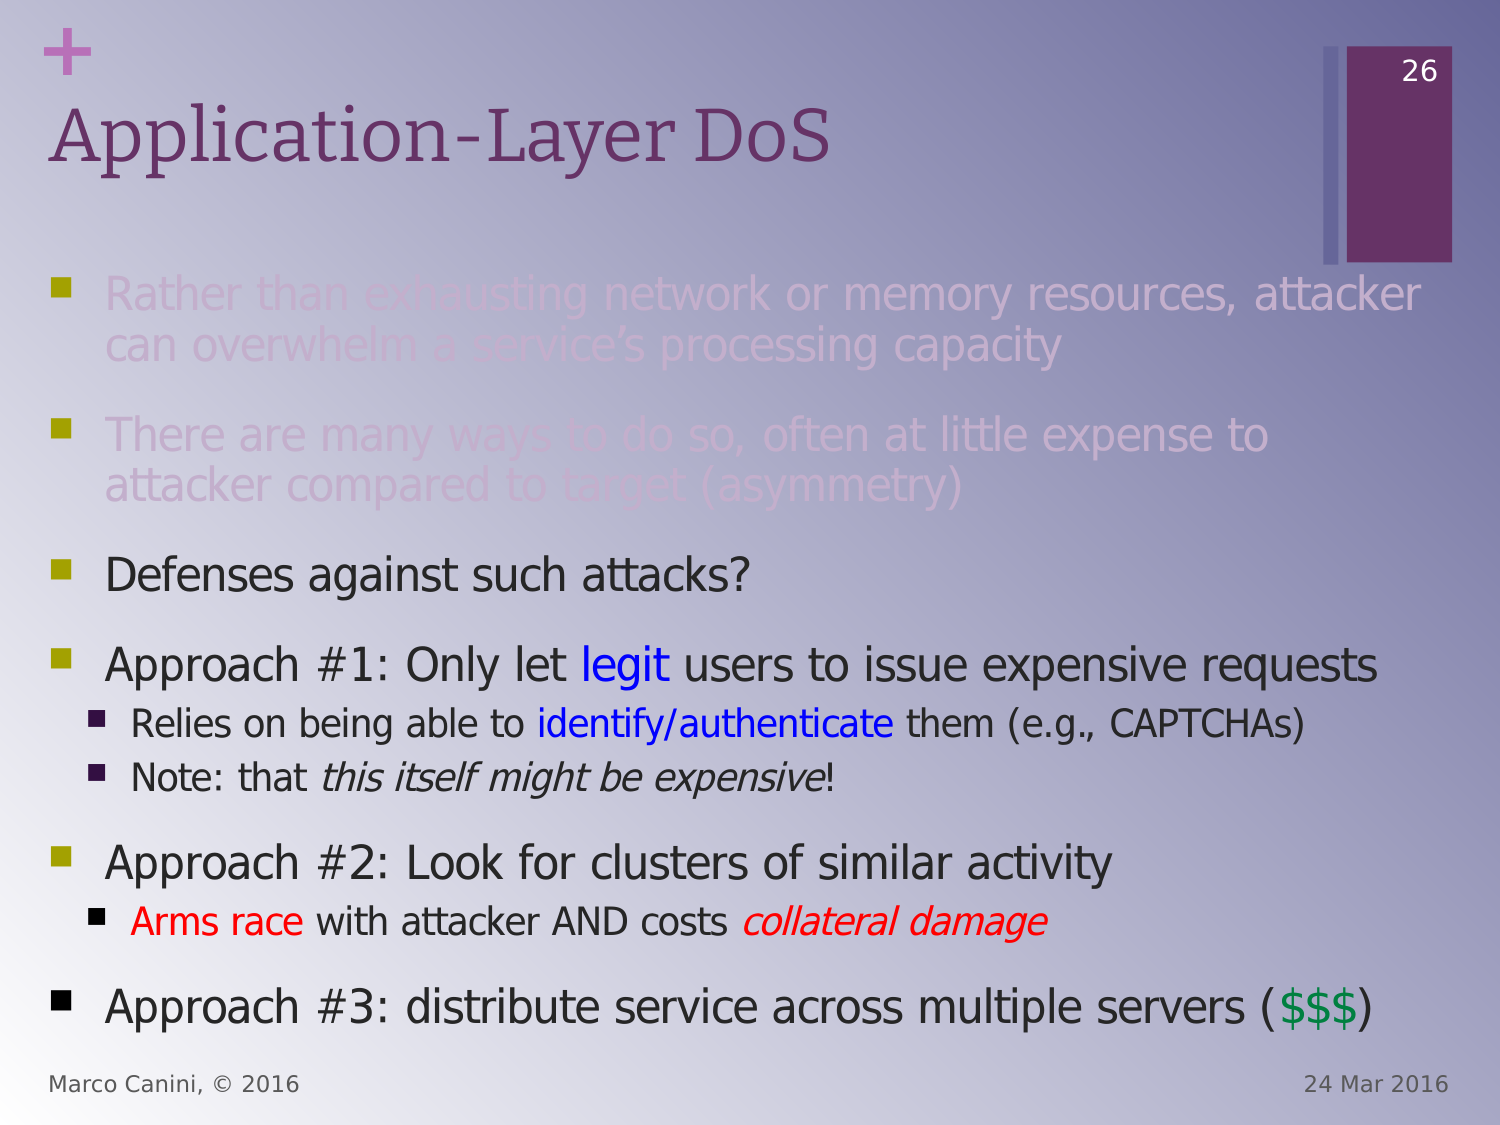

26
# Application-Layer DoS
Rather than exhausting network or memory resources, attacker can overwhelm a service’s processing capacity
There are many ways to do so, often at little expense to attacker compared to target (asymmetry)
Defenses against such attacks?
Approach #1: Only let legit users to issue expensive requests
Relies on being able to identify/authenticate them (e.g., CAPTCHAs)
Note: that this itself might be expensive!
Approach #2: Look for clusters of similar activity
Arms race with attacker AND costs collateral damage
Approach #3: distribute service across multiple servers ($$$)
Marco Canini, © 2016
24 Mar 2016